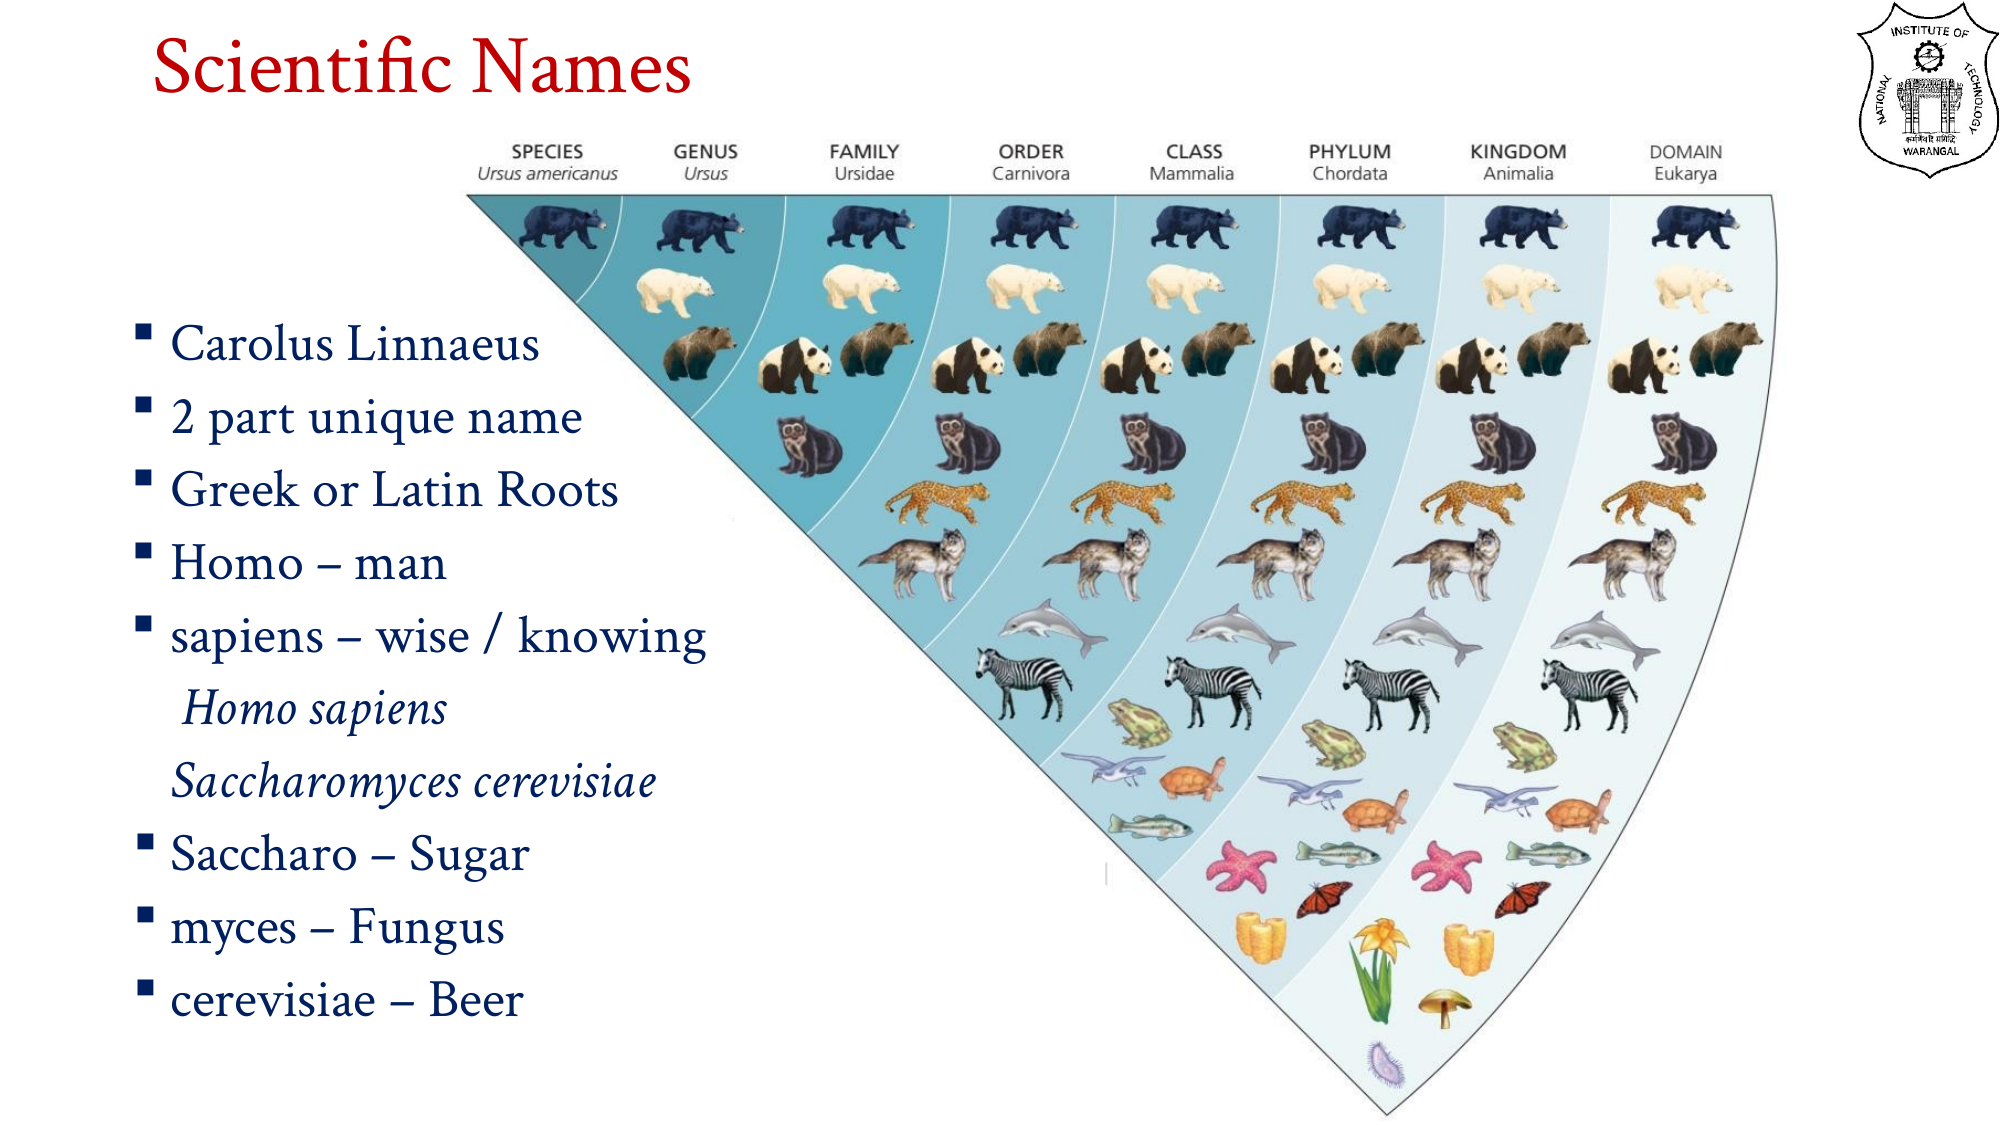

# Scientific Names

Carolus Linnaeus
2 part unique name
Greek or Latin Roots
Homo – man
sapiens – wise / knowing  Homo sapiens  Saccharomyces cerevisiae
Saccharo – Sugar
myces – Fungus
cerevisiae – Beer